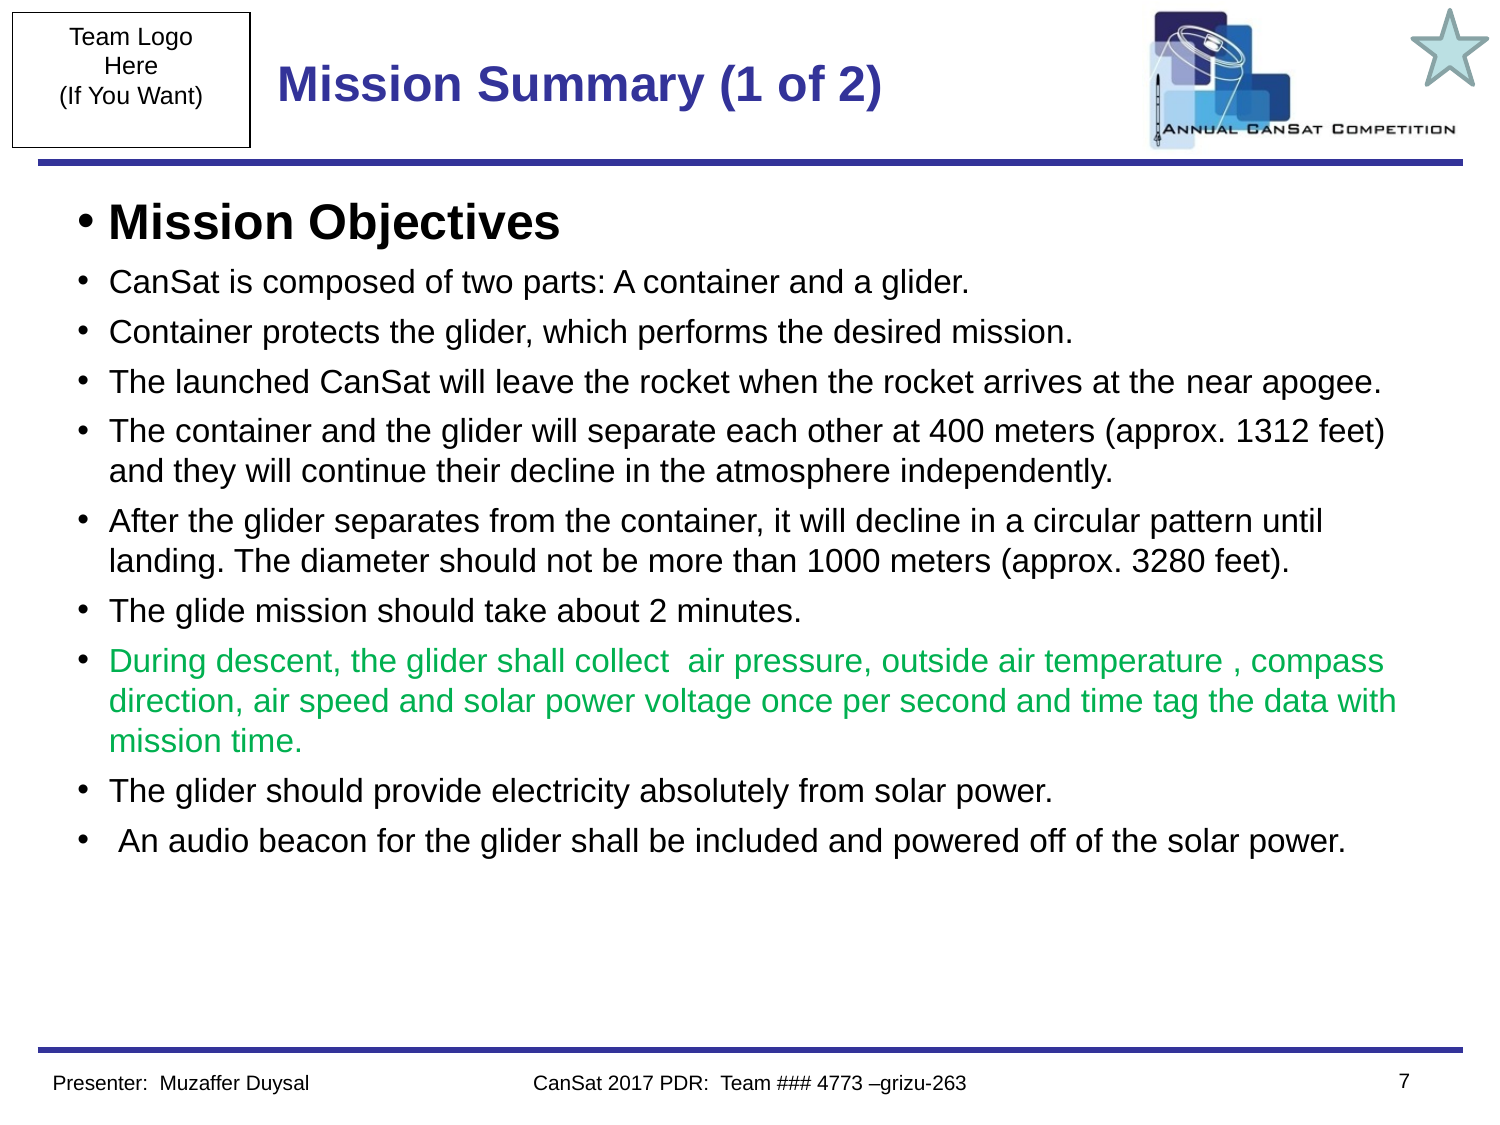

# Mission Summary (1 of 2)
Mission Objectives
CanSat is composed of two parts: A container and a glider.
Container protects the glider, which performs the desired mission.
The launched CanSat will leave the rocket when the rocket arrives at the near apogee.
The container and the glider will separate each other at 400 meters (approx. 1312 feet) and they will continue their decline in the atmosphere independently.
After the glider separates from the container, it will decline in a circular pattern until landing. The diameter should not be more than 1000 meters (approx. 3280 feet).
The glide mission should take about 2 minutes.
During descent, the glider shall collect  air pressure, outside air temperature , compass direction, air speed and solar power voltage once per second and time tag the data with mission time.
The glider should provide electricity absolutely from solar power.
 An audio beacon for the glider shall be included and powered off of the solar power.

7
Presenter:  Muzaffer Duysal
CanSat 2017 PDR:  Team ### 4773 –grizu-263